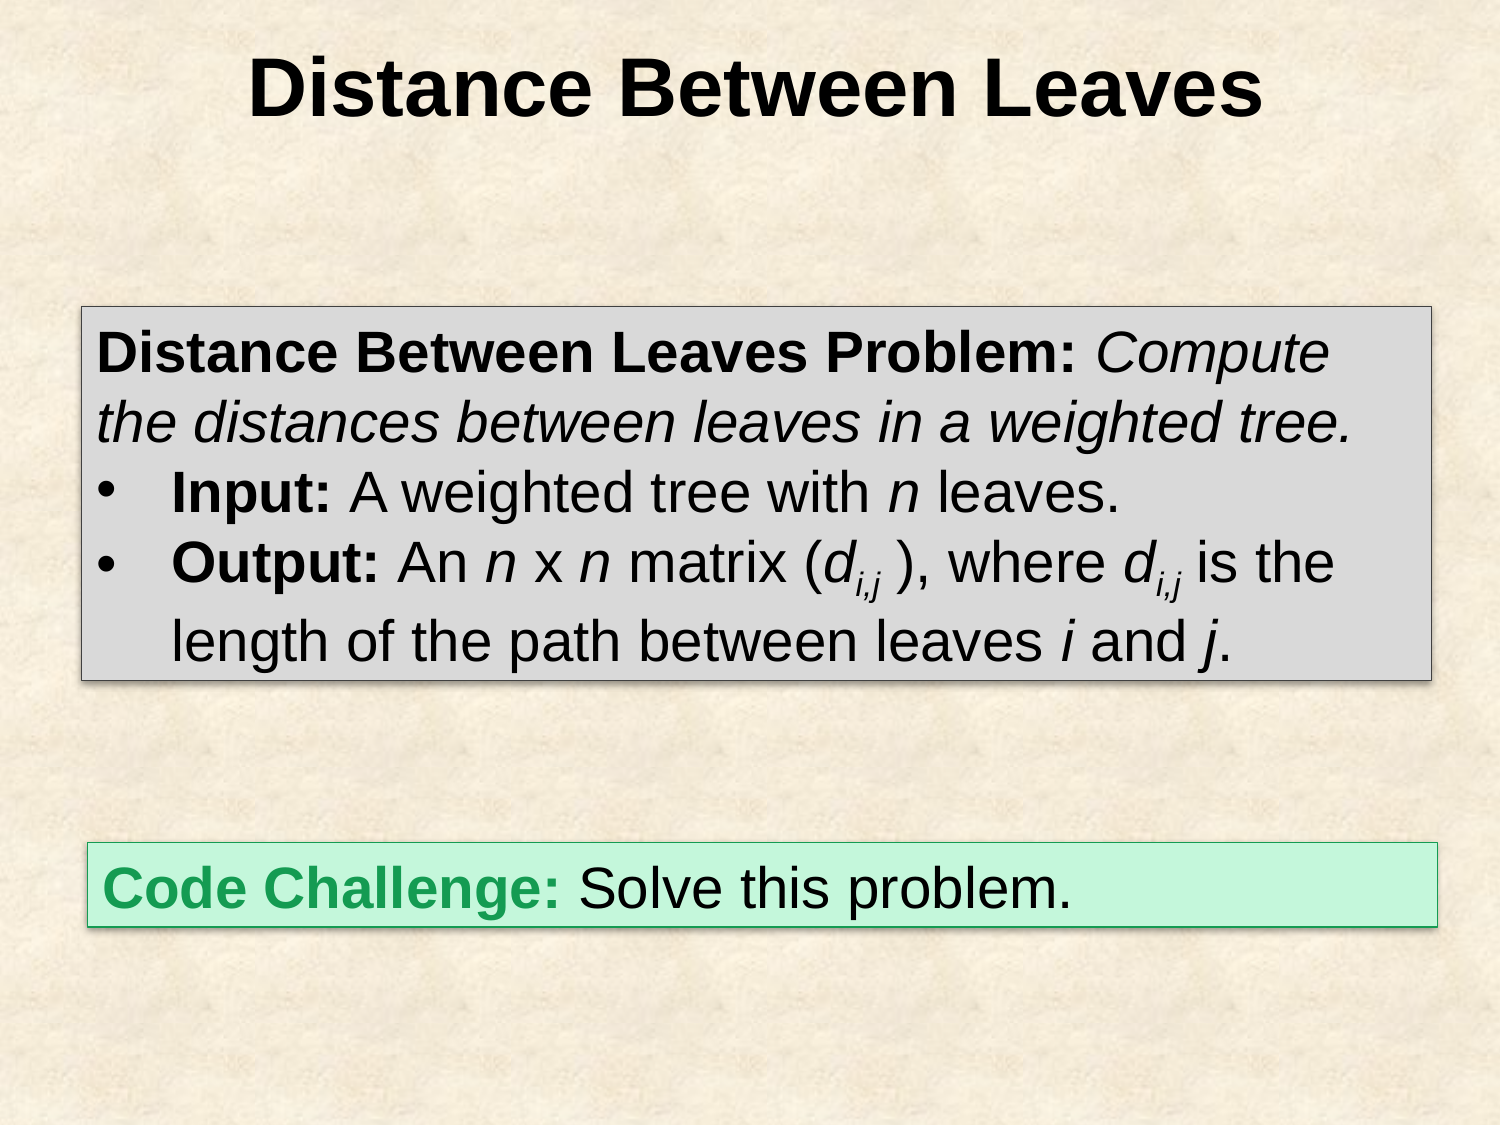

Distance Between Leaves
Distance Between Leaves Problem: Compute the distances between leaves in a weighted tree.
Input: A weighted tree with n leaves.
Output: An n x n matrix (di,j ), where di,j is the length of the path between leaves i and j.
Code Challenge: Solve this problem.